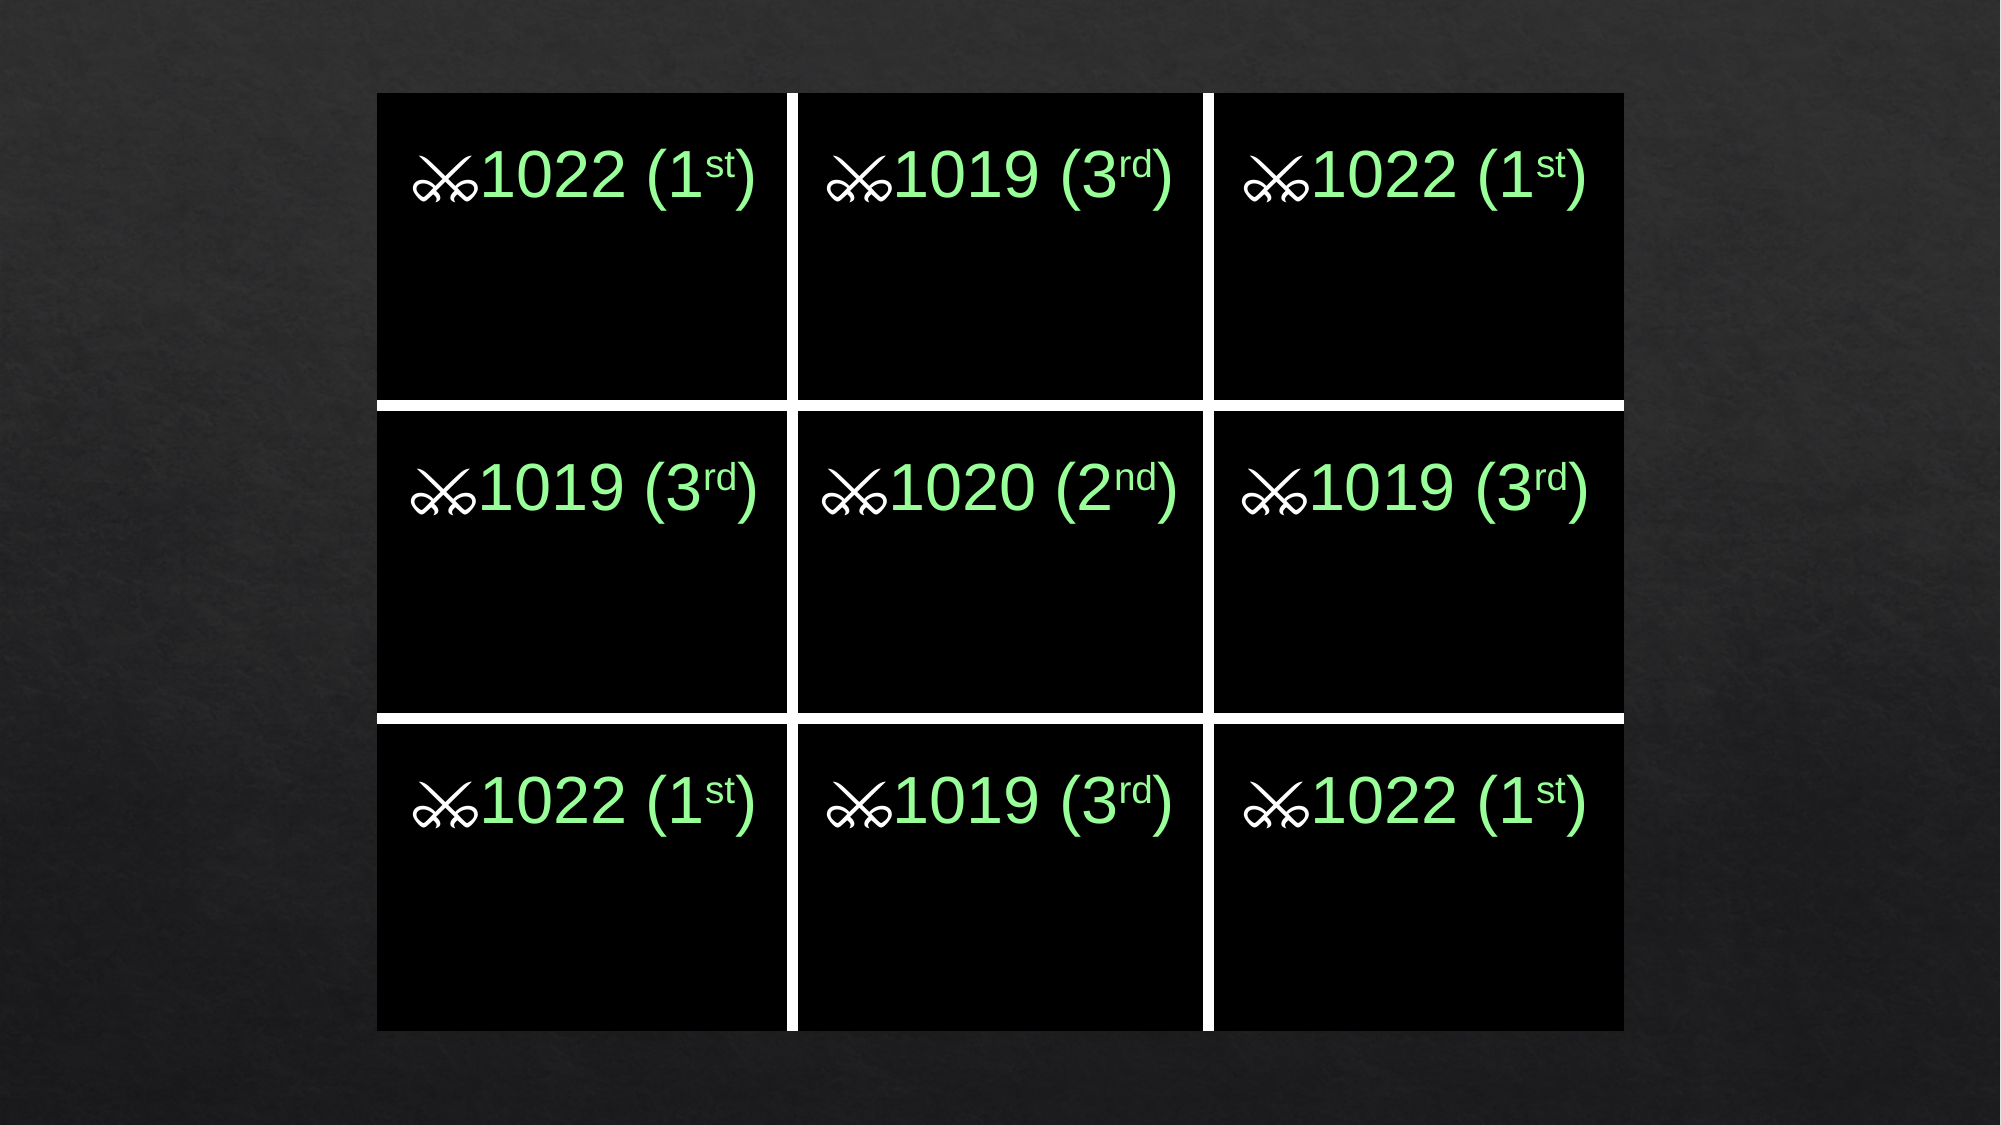

| ⚔️1022 (1st) | ⚔️1019 (3rd) | ⚔️1022 (1st) |
| --- | --- | --- |
| ⚔️1019 (3rd) | ⚔️1020 (2nd) | ⚔️1019 (3rd) |
| ⚔️1022 (1st) | ⚔️1019 (3rd) | ⚔️1022 (1st) |